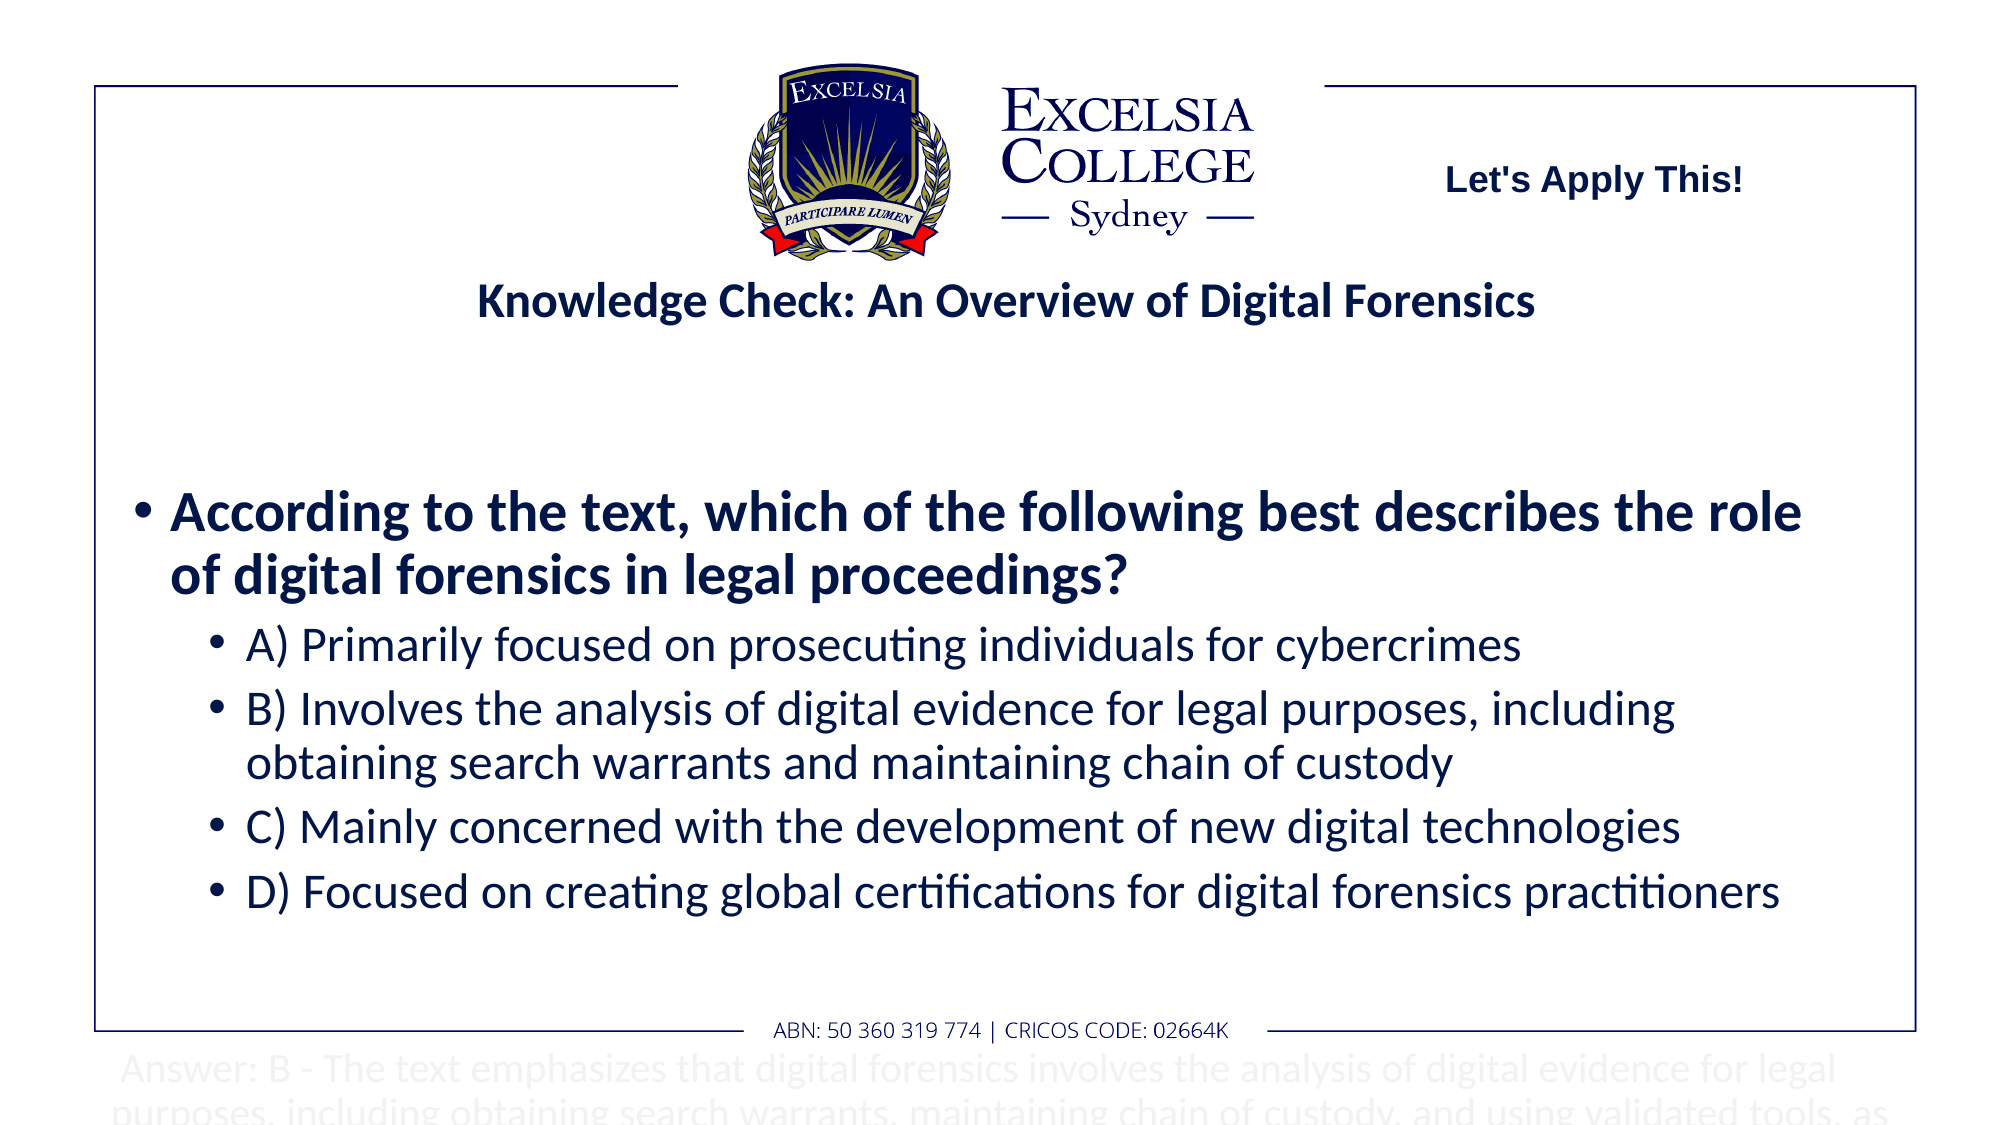

Let's Apply This!
# Knowledge Check: An Overview of Digital Forensics

According to the text, which of the following best describes the role of digital forensics in legal proceedings?
A) Primarily focused on prosecuting individuals for cybercrimes
B) Involves the analysis of digital evidence for legal purposes, including obtaining search warrants and maintaining chain of custody
C) Mainly concerned with the development of new digital technologies
D) Focused on creating global certifications for digital forensics practitioners

 Answer: B - The text emphasizes that digital forensics involves the analysis of digital evidence for legal purposes, including obtaining search warrants, maintaining chain of custody, and using validated tools, as outlined in the definition provided by Ken Zatyko.